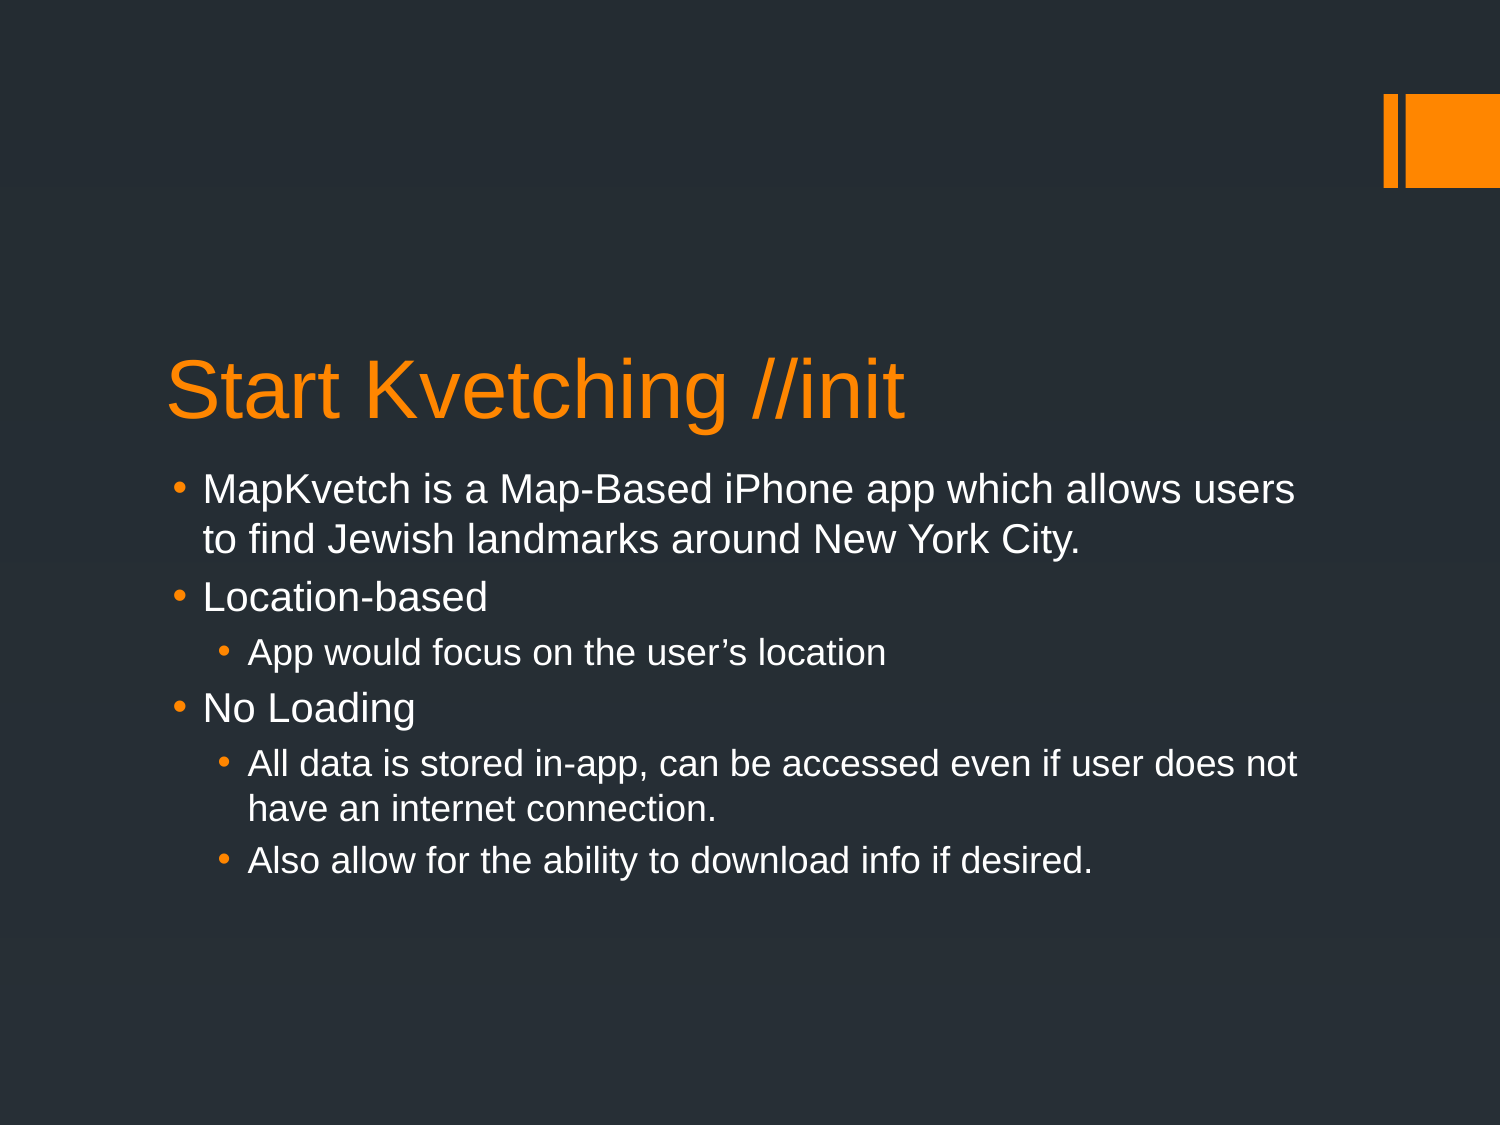

# Start Kvetching //init
MapKvetch is a Map-Based iPhone app which allows users to find Jewish landmarks around New York City.
Location-based
App would focus on the user’s location
No Loading
All data is stored in-app, can be accessed even if user does not have an internet connection.
Also allow for the ability to download info if desired.